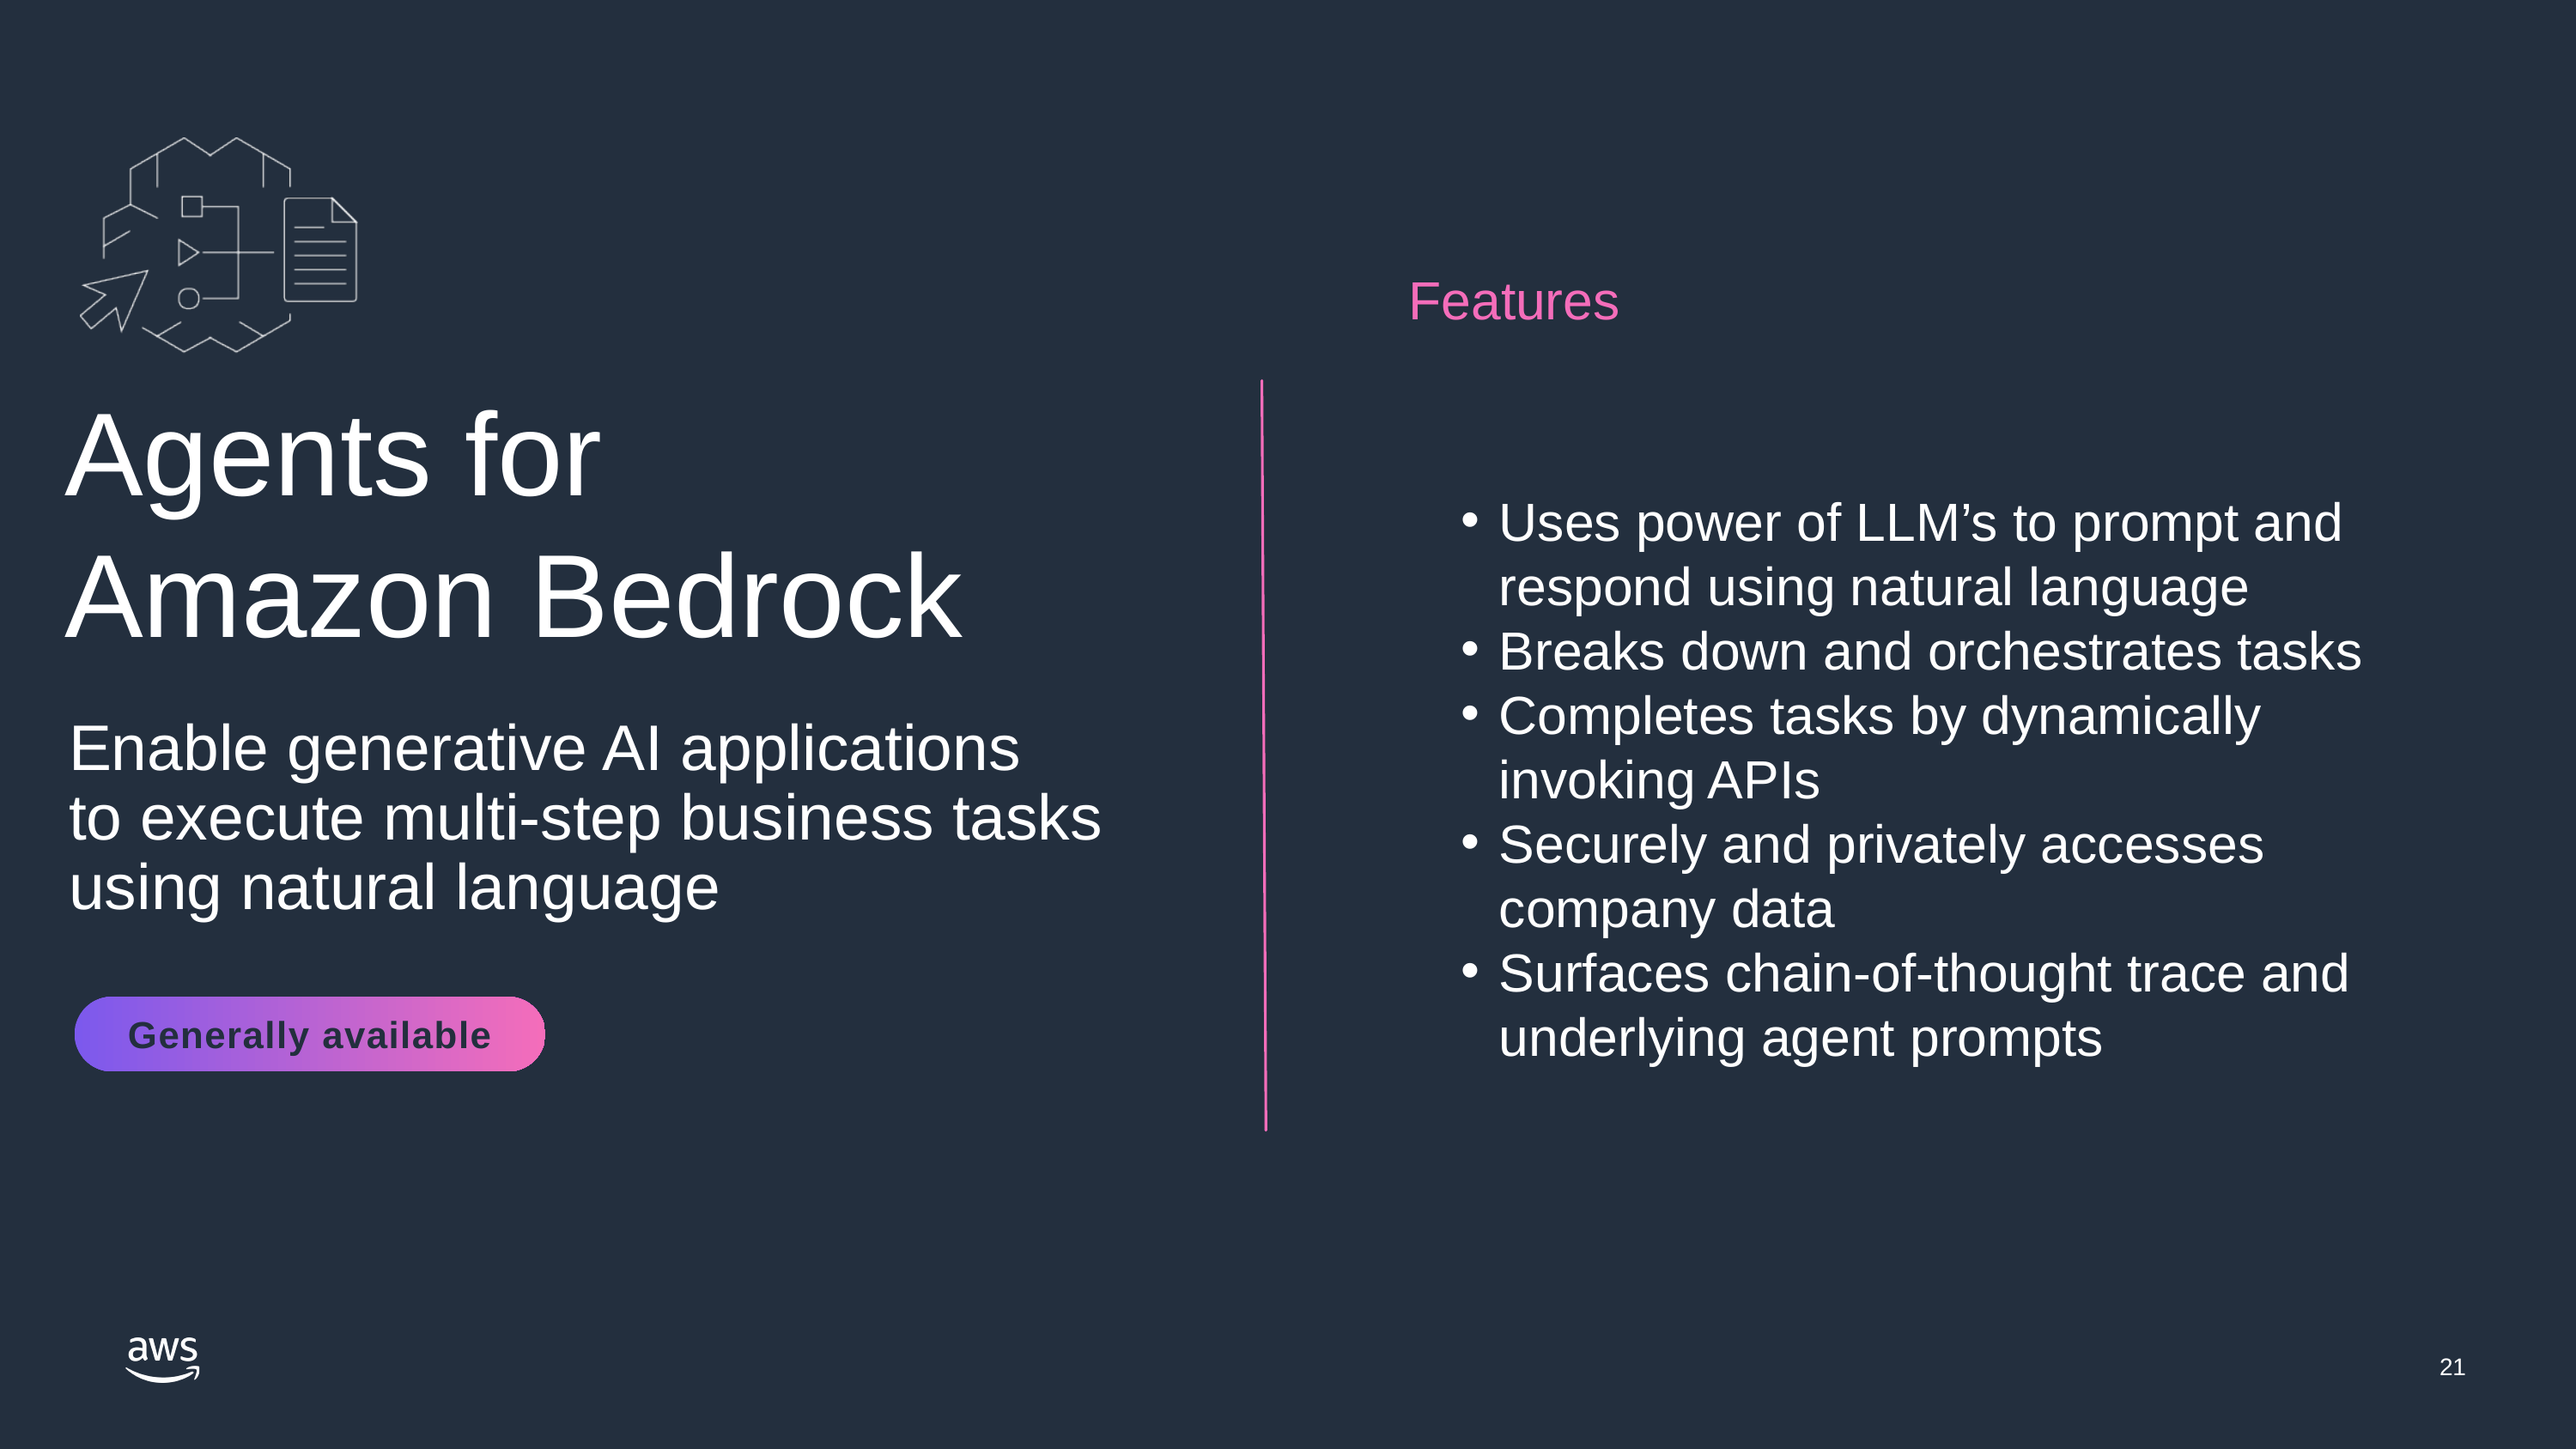

Features

Agents for
Amazon Bedrock

Uses power of LLM’s to prompt and respond using natural language
Breaks down and orchestrates tasks
Completes tasks by dynamically invoking APIs
Securely and privately accesses company data
Surfaces chain-of-thought trace and underlying agent prompts

Enable generative AI applications
to execute multi-step business tasks
using natural language

Generally available

21